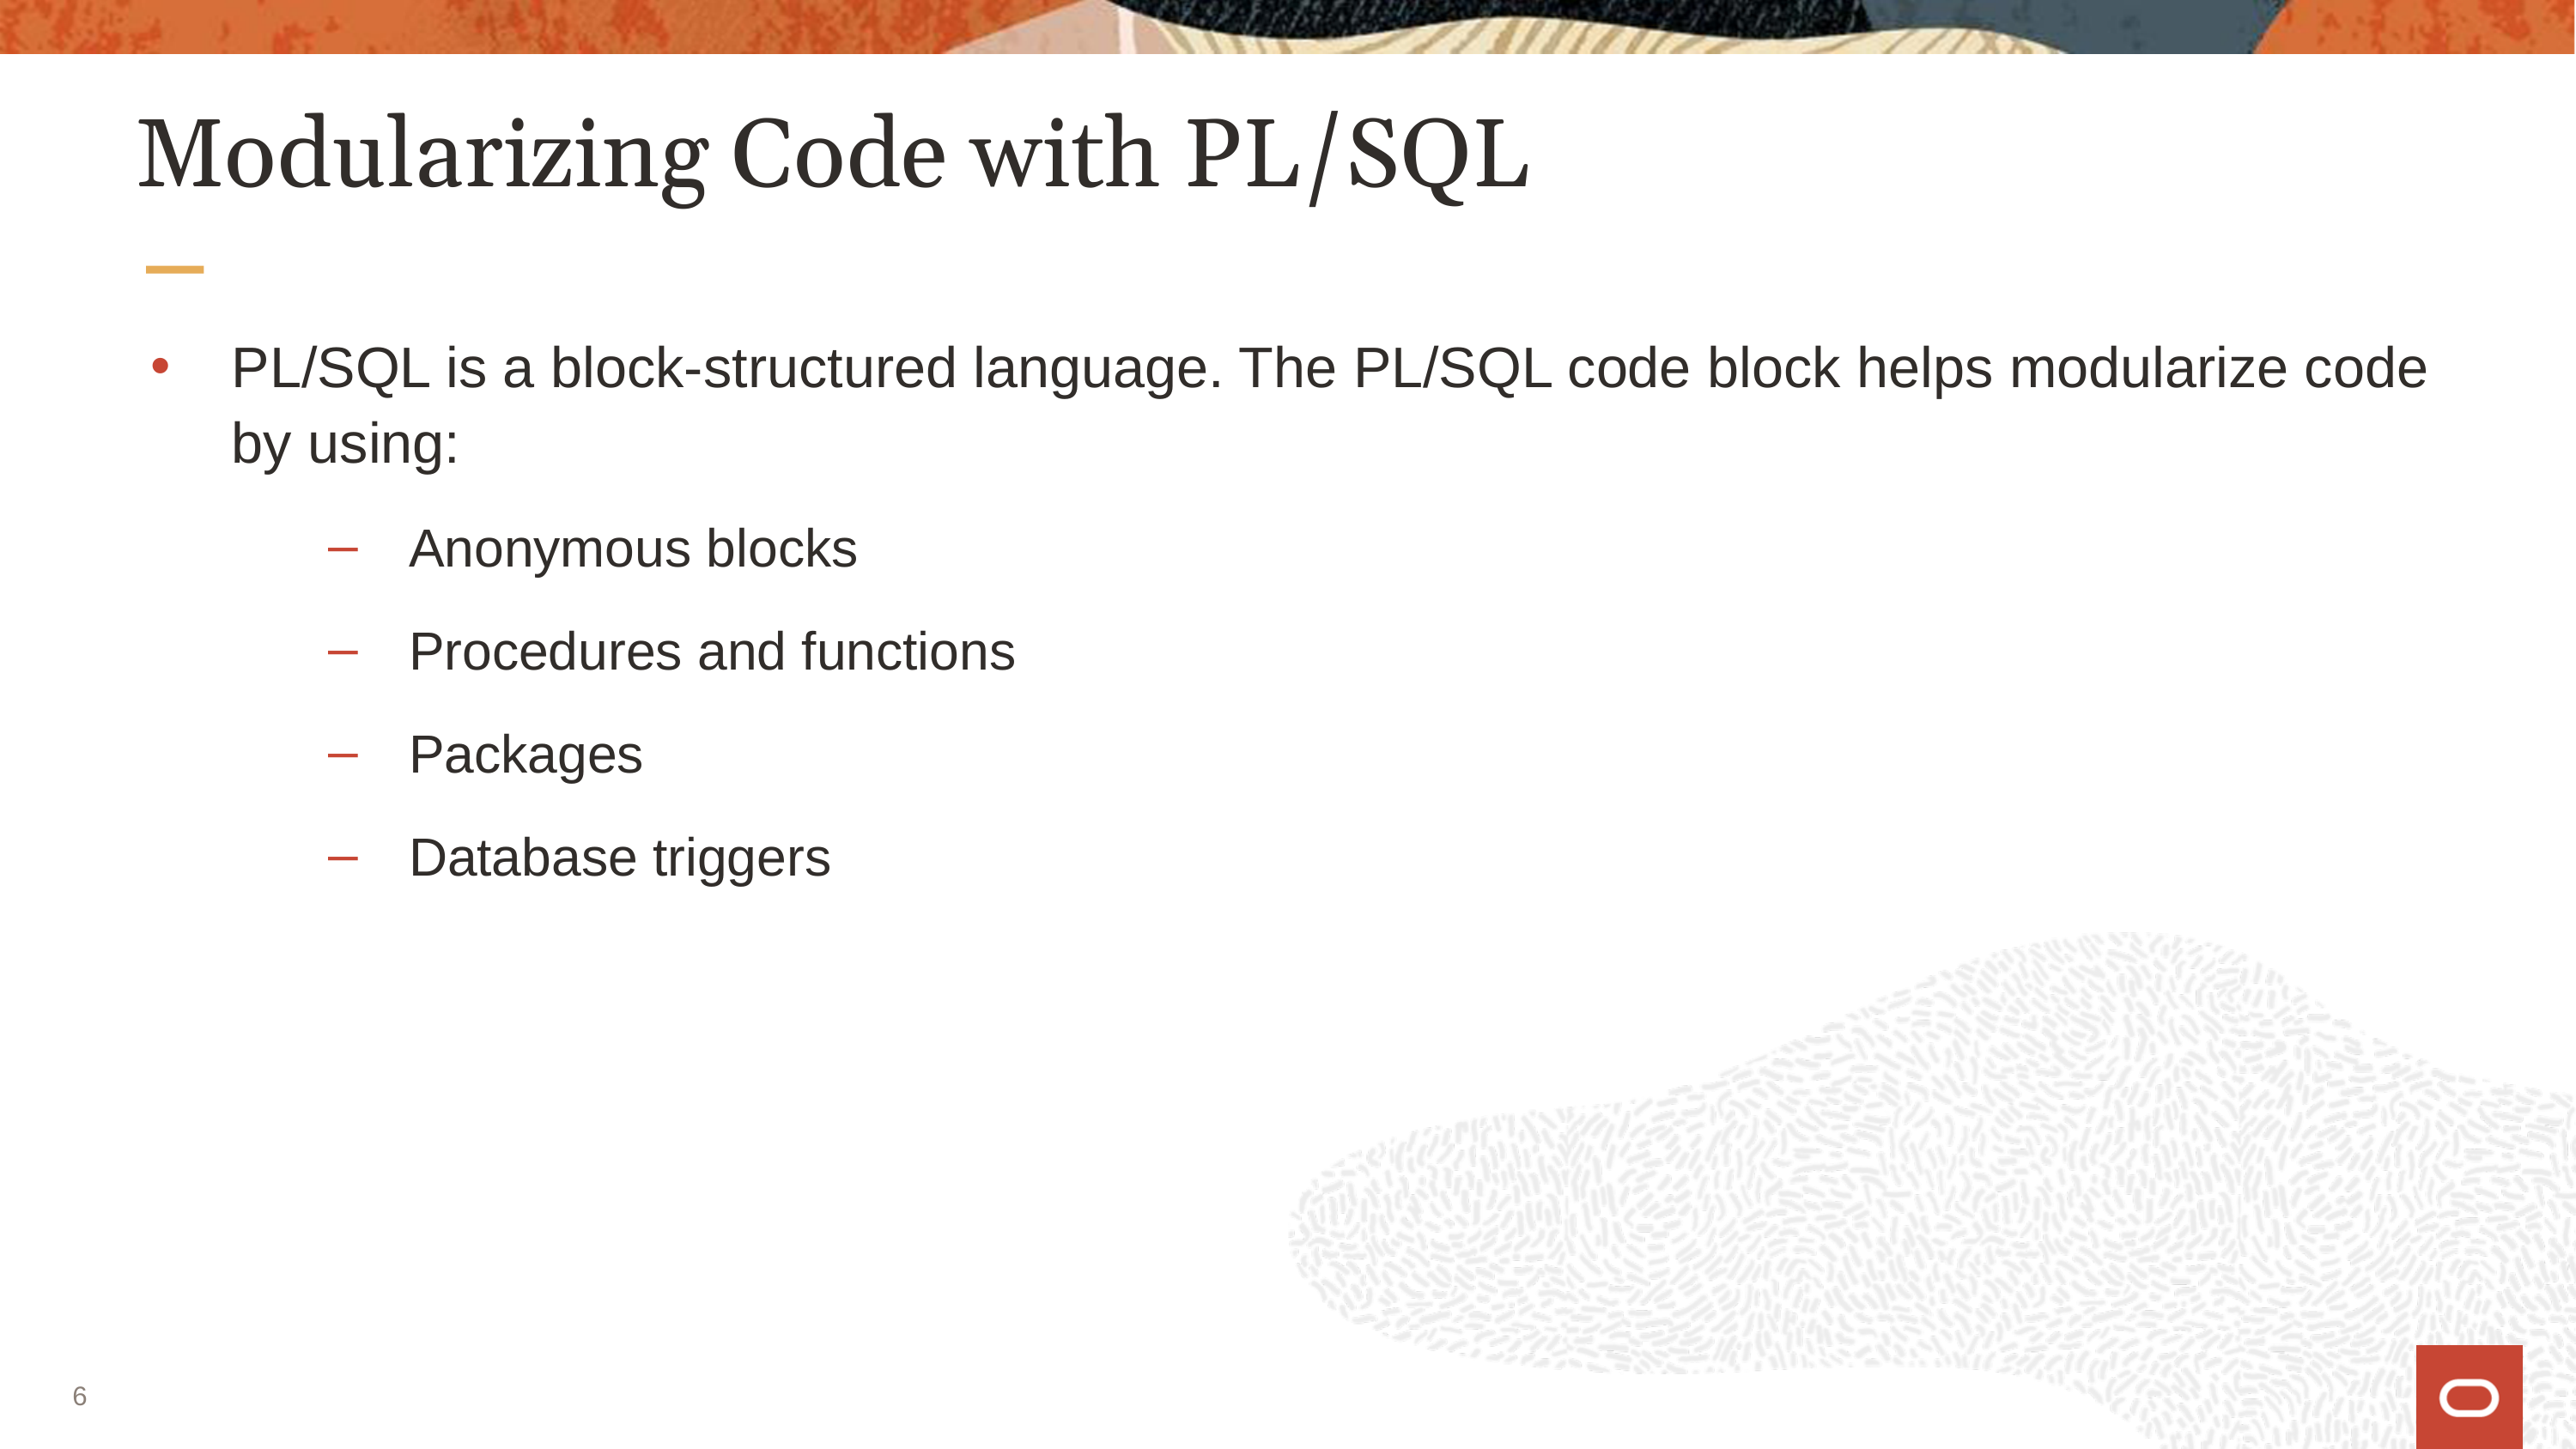

# Modularizing Code with PL/SQL
PL/SQL is a block-structured language. The PL/SQL code block helps modularize code by using:
Anonymous blocks
Procedures and functions
Packages
Database triggers